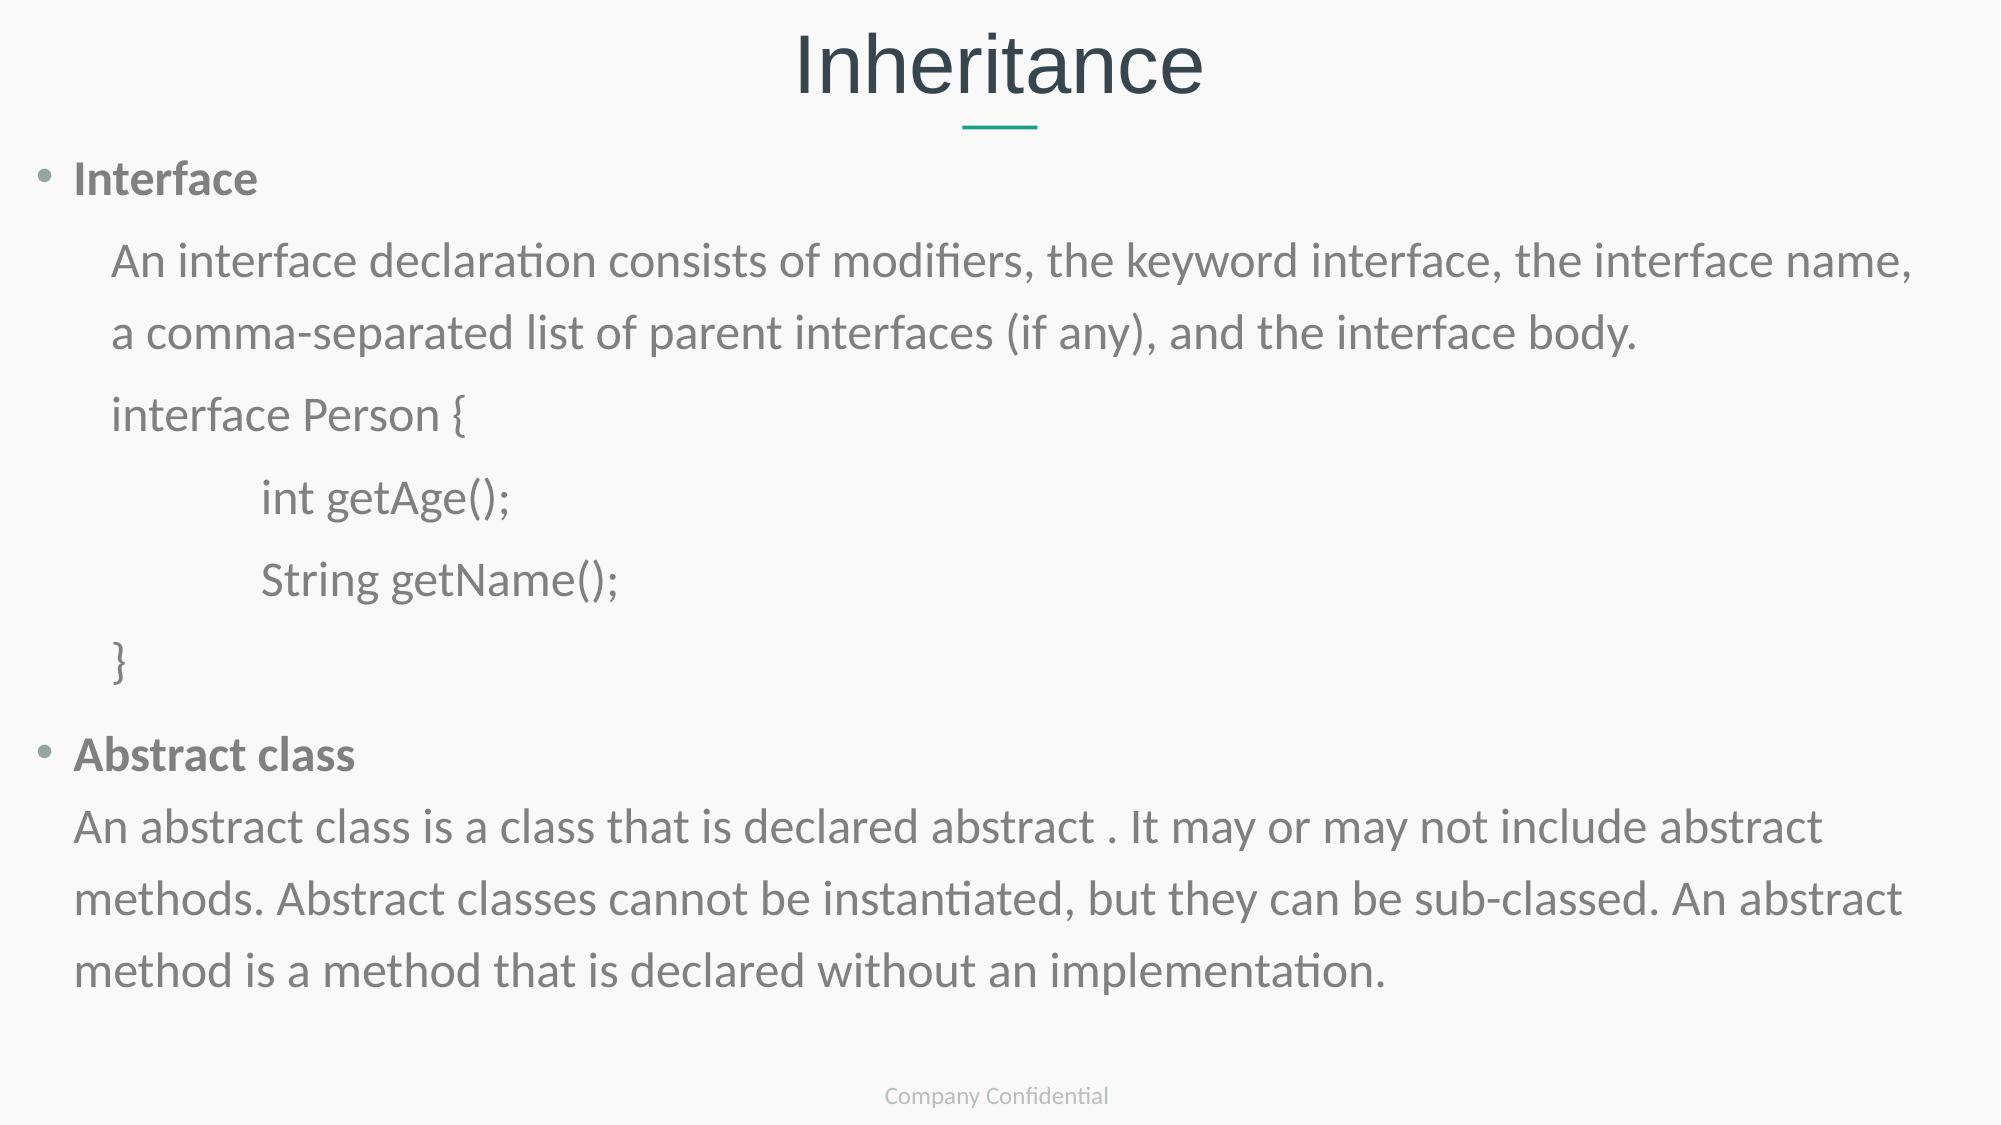

Inheritance
Interface
An interface declaration consists of modifiers, the keyword interface, the interface name, a comma-separated list of parent interfaces (if any), and the interface body.
interface Person {
	int getAge();
	String getName();
}
Abstract class
An abstract class is a class that is declared abstract . It may or may not include abstract methods. Abstract classes cannot be instantiated, but they can be sub-classed. An abstract method is a method that is declared without an implementation.

Company Confidential